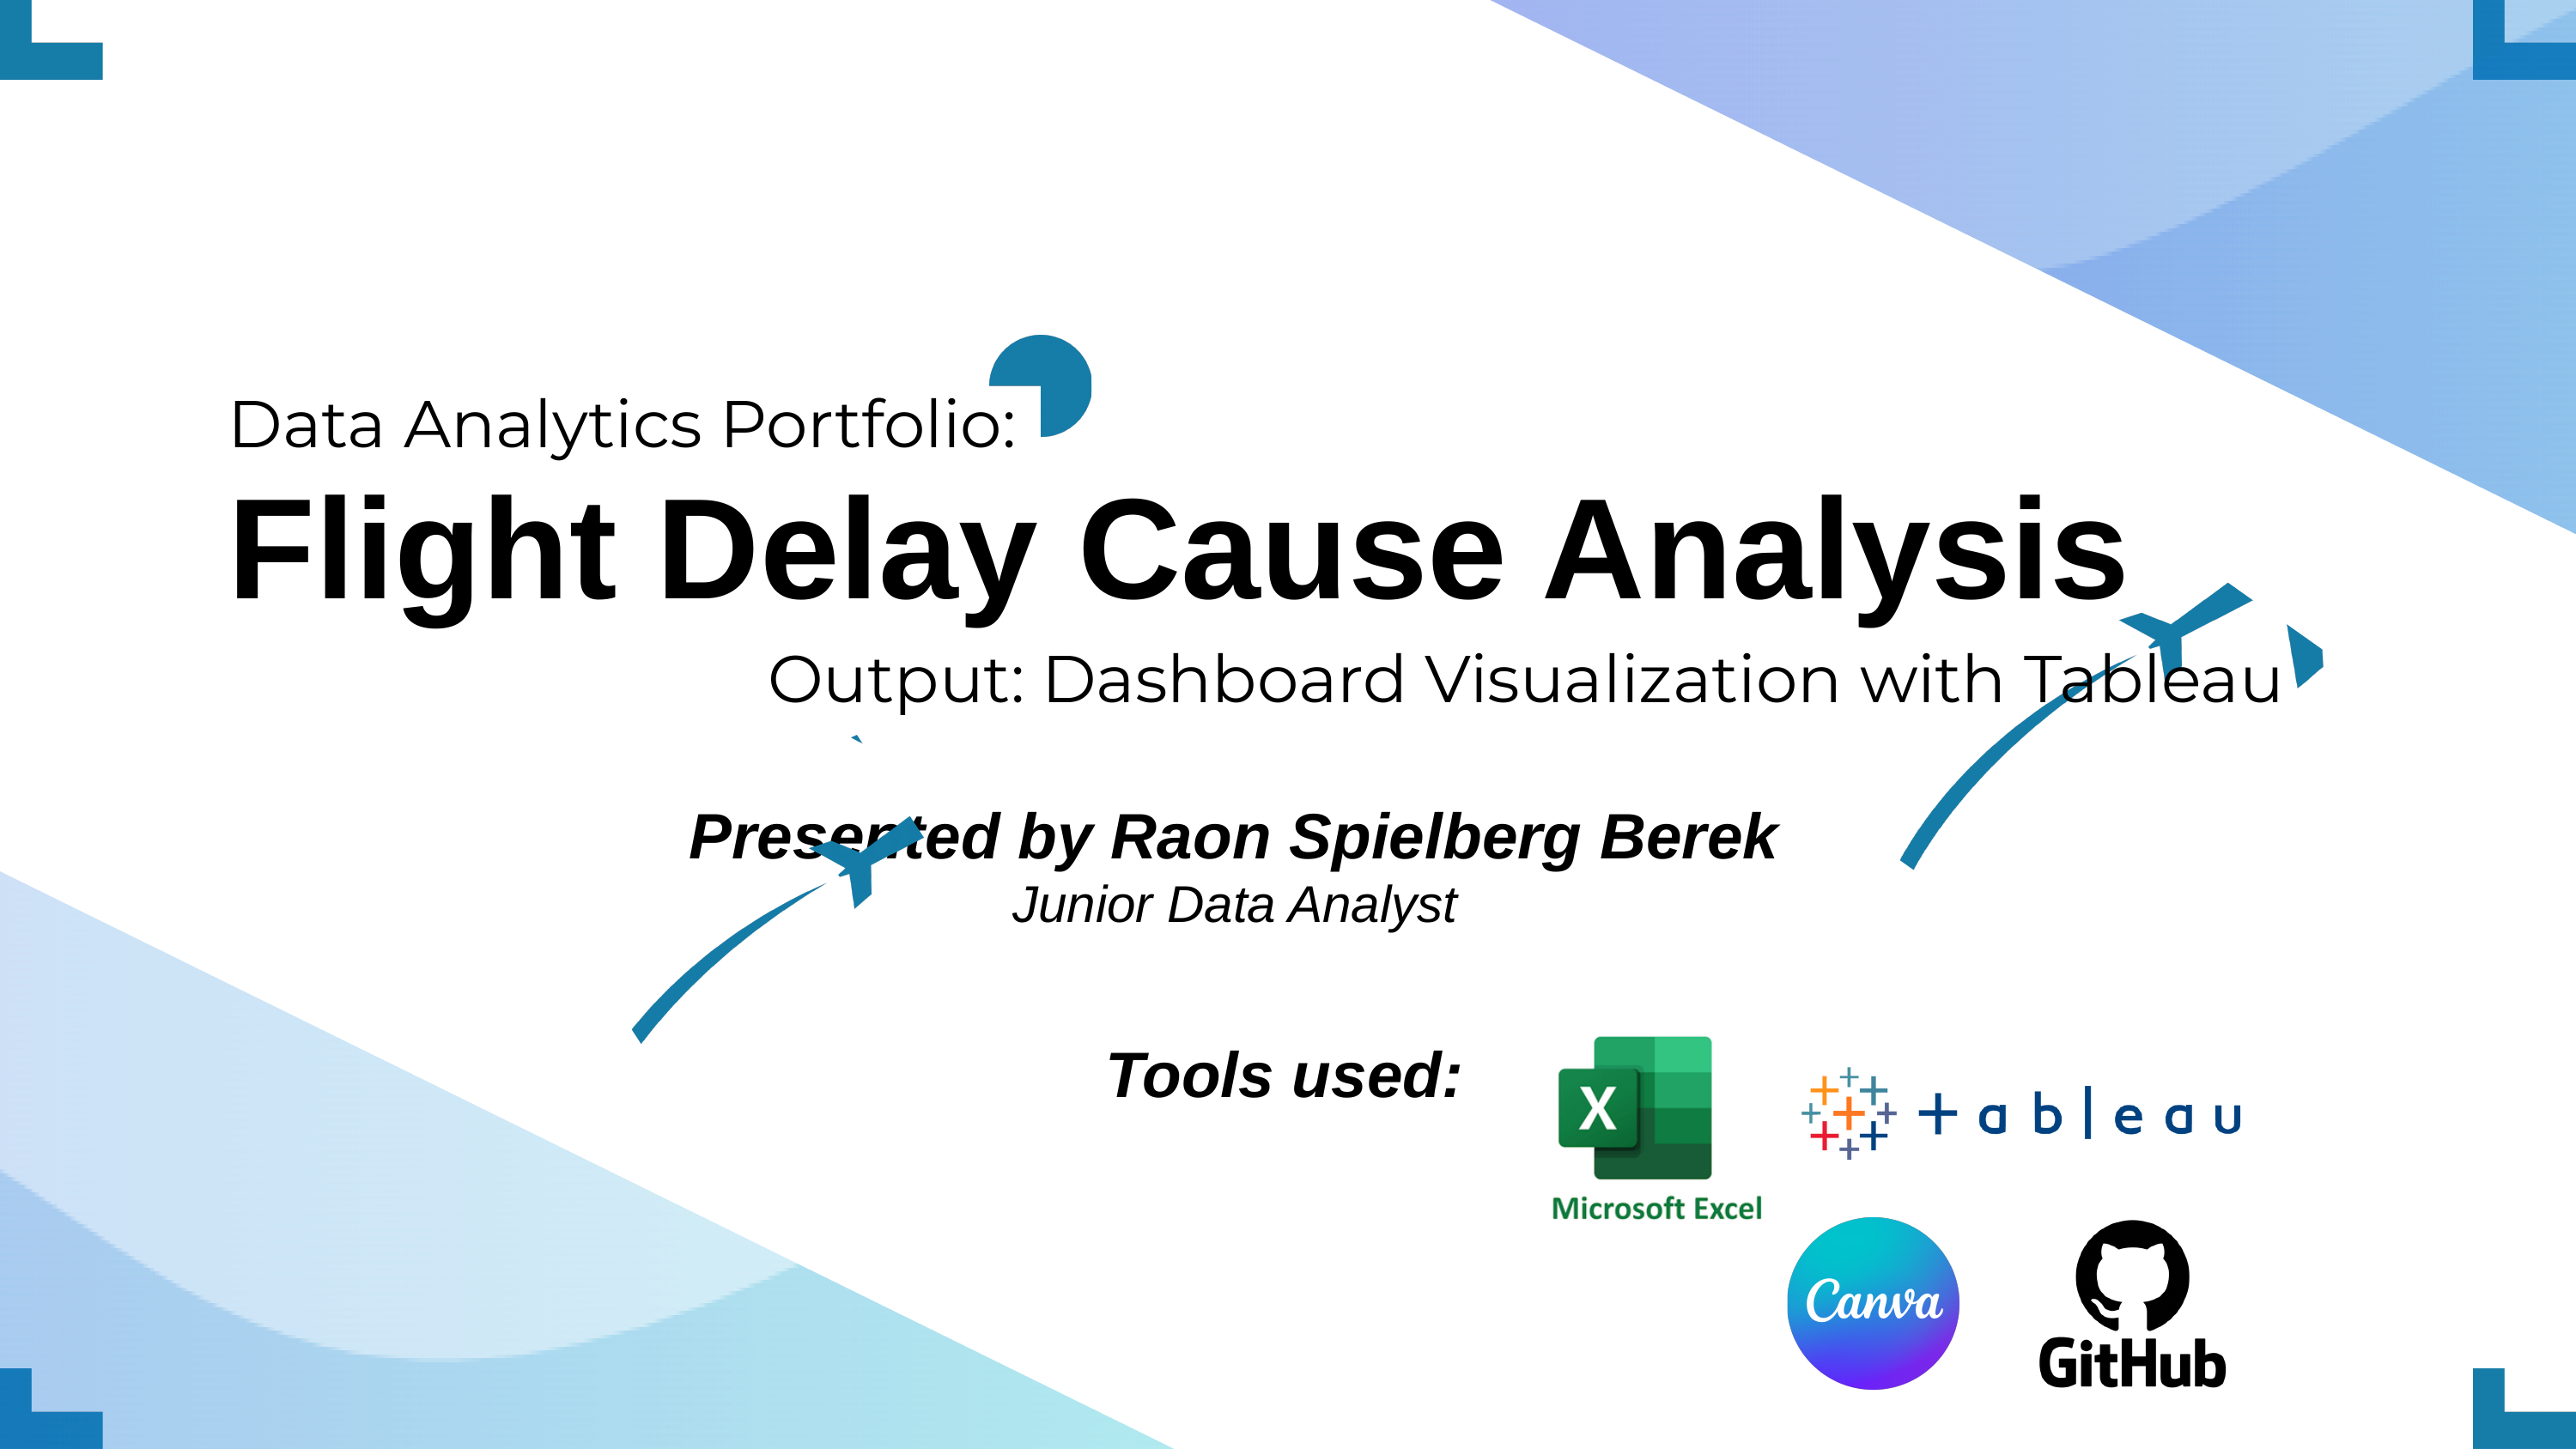

Data Analytics Portfolio:
Flight Delay Cause Analysis

Output: Dashboard Visualization with Tableau
Presented by Raon Spielberg Berek

Junior Data Analyst

Tools used: